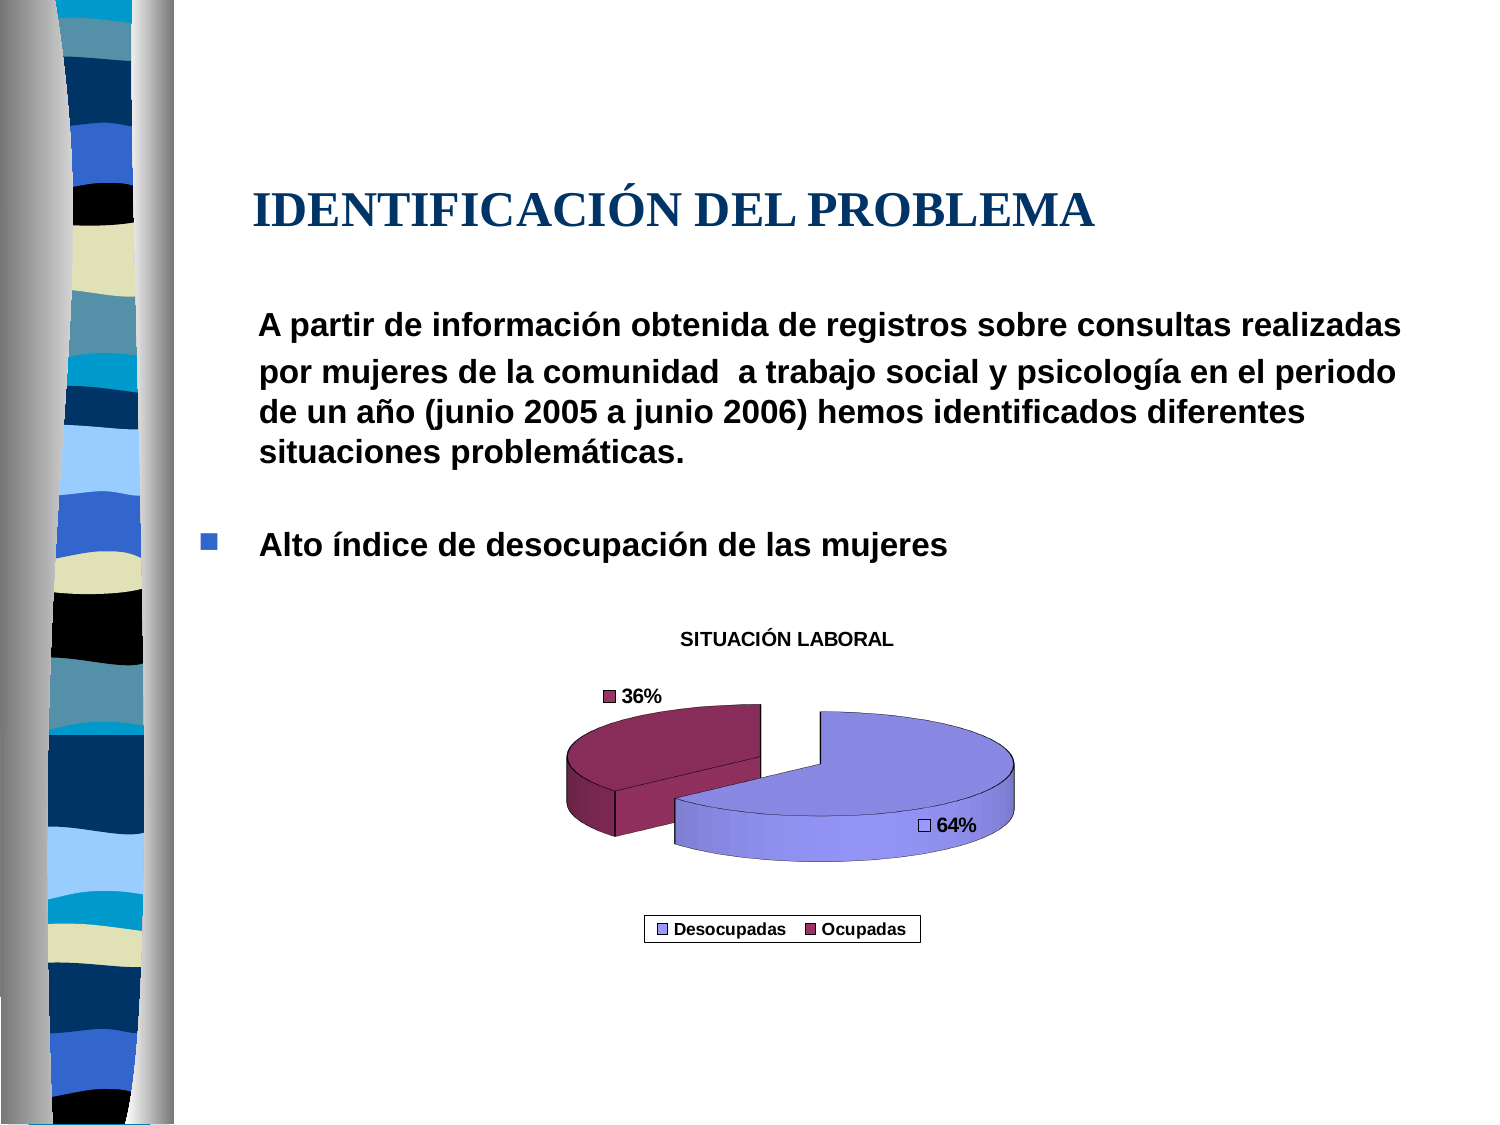

# IDENTIFICACIÓN DEL PROBLEMA
   A partir de información obtenida de registros sobre consultas realizadas por mujeres de la comunidad  a trabajo social y psicología en el periodo de un año (junio 2005 a junio 2006) hemos identificados diferentes situaciones problemáticas.

Alto índice de desocupación de las mujeres

[unsupported chart]